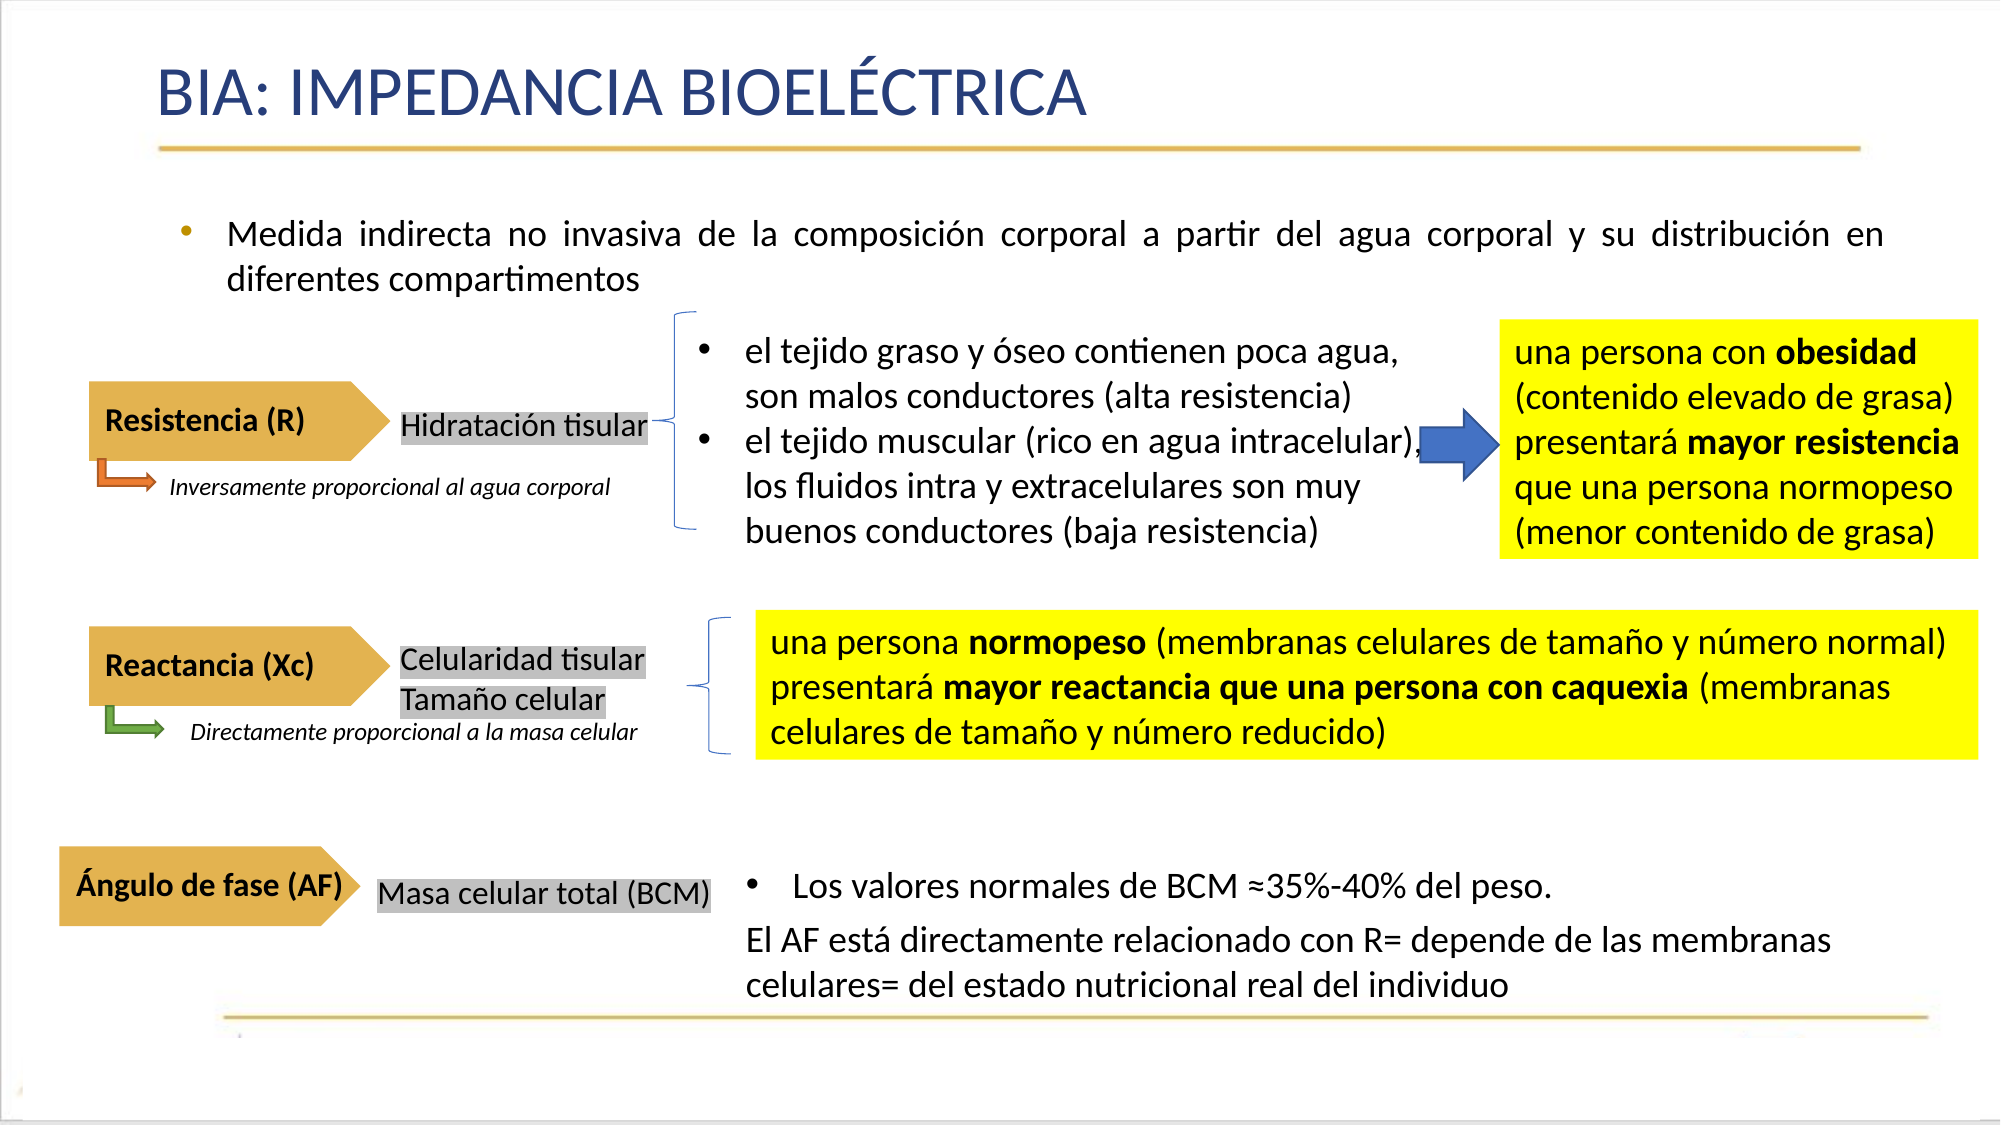

BIA: impedancia bioeléctrica
Medida indirecta no invasiva de la composición corporal a partir del agua corporal y su distribución en diferentes compartimentos

el tejido graso y óseo contienen poca agua, son malos conductores (alta resistencia)
el tejido muscular (rico en agua intracelular), los fluidos intra y extracelulares son muy buenos conductores (baja resistencia)
una persona con obesidad (contenido elevado de grasa) presentará mayor resistencia que una persona normopeso (menor contenido de grasa)

Resistencia (R)
Hidratación tisular

Inversamente proporcional al agua corporal
una persona normopeso (membranas celulares de tamaño y número normal) presentará mayor reactancia que una persona con caquexia (membranas celulares de tamaño y número reducido)

Reactancia (Xc)
Celularidad tisular
Tamaño celular

Directamente proporcional a la masa celular

Ángulo de fase (AF)
Los valores normales de BCM ≈35%-40% del peso.
Masa celular total (BCM)
El AF está directamente relacionado con R= depende de las membranas celulares= del estado nutricional real del individuo